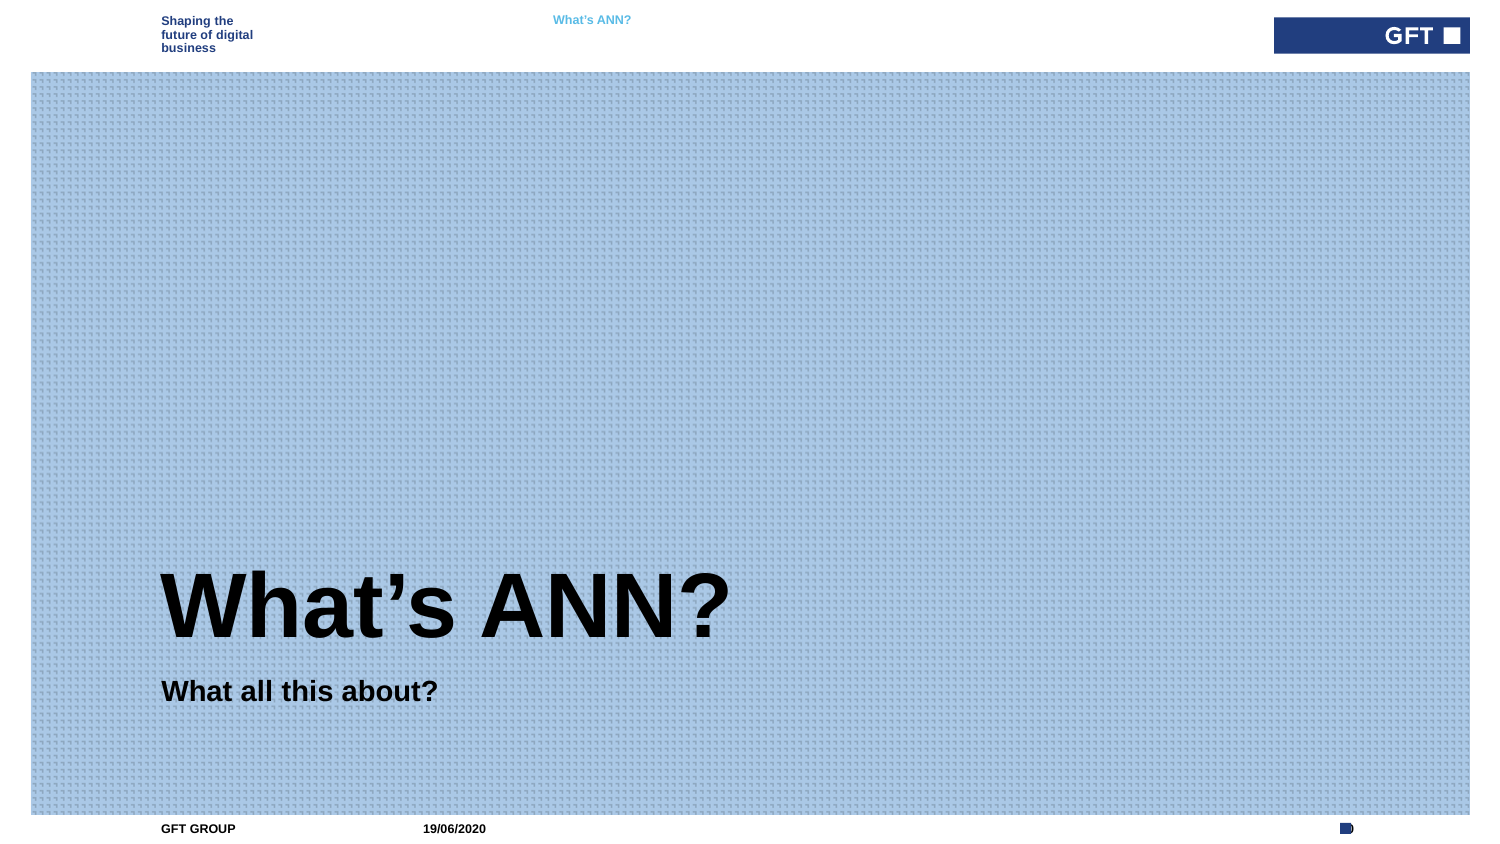

What’s ANN?
Artificial neural networks 101
# What’s ANN?
What all this about?
19/06/2020